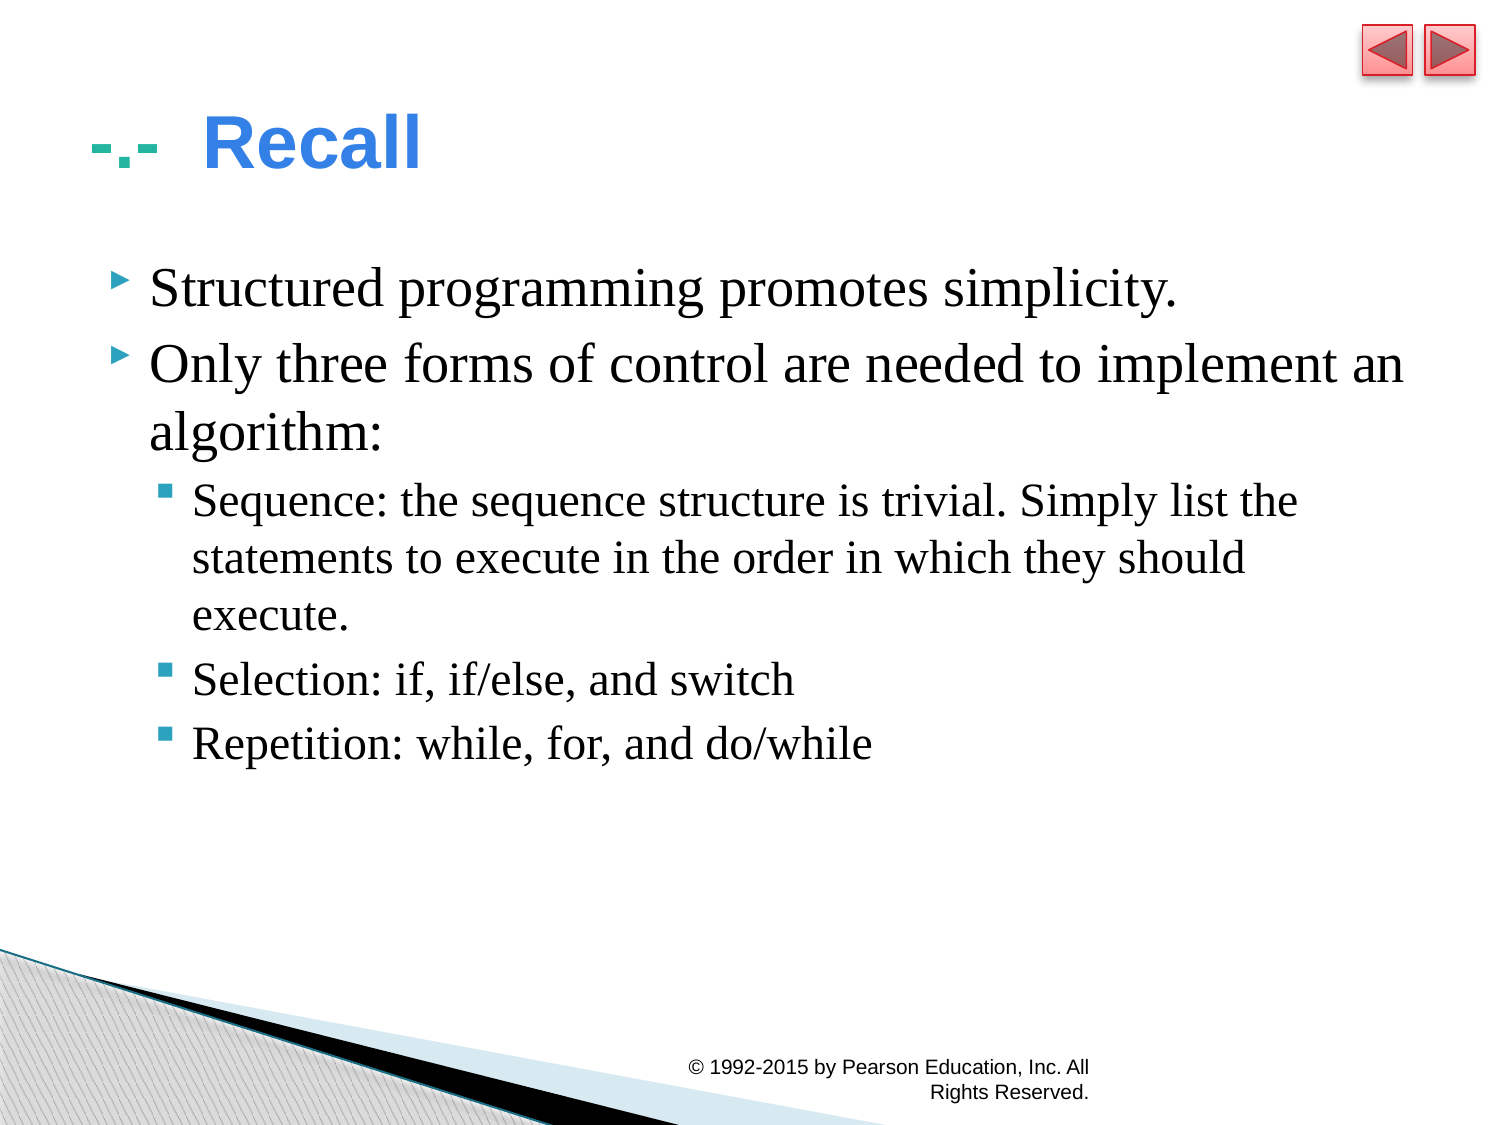

# -.-  Recall
Structured programming promotes simplicity.
Only three forms of control are needed to implement an algorithm:
Sequence: the sequence structure is trivial. Simply list the statements to execute in the order in which they should execute.
Selection: if, if/else, and switch
Repetition: while, for, and do/while
© 1992-2015 by Pearson Education, Inc. All Rights Reserved.